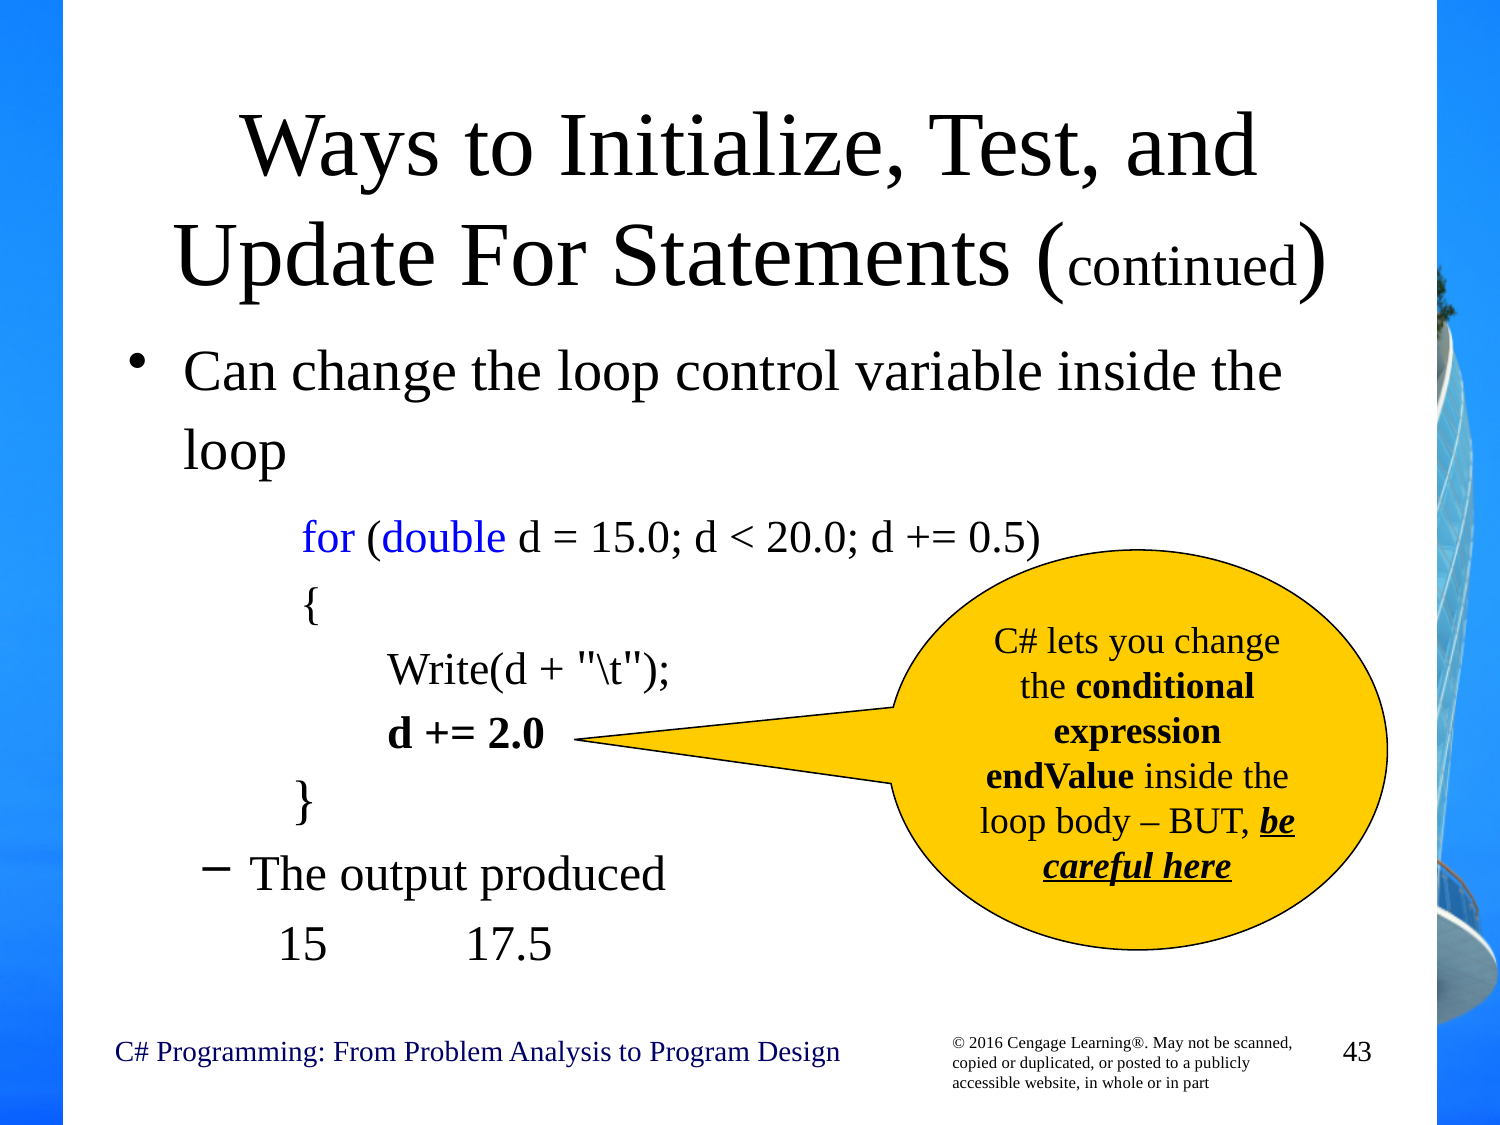

# Ways to Initialize, Test, and Update For Statements (continued)
Can change the loop control variable inside the loop
            for (double d = 15.0; d < 20.0; d += 0.5)
               {
   Write(d + "\t");
   d += 2.0
 }
The output produced
15	17.5

C# lets you change the conditional expression endValue inside the loop body – BUT, be careful here
C# Programming: From Problem Analysis to Program Design

43